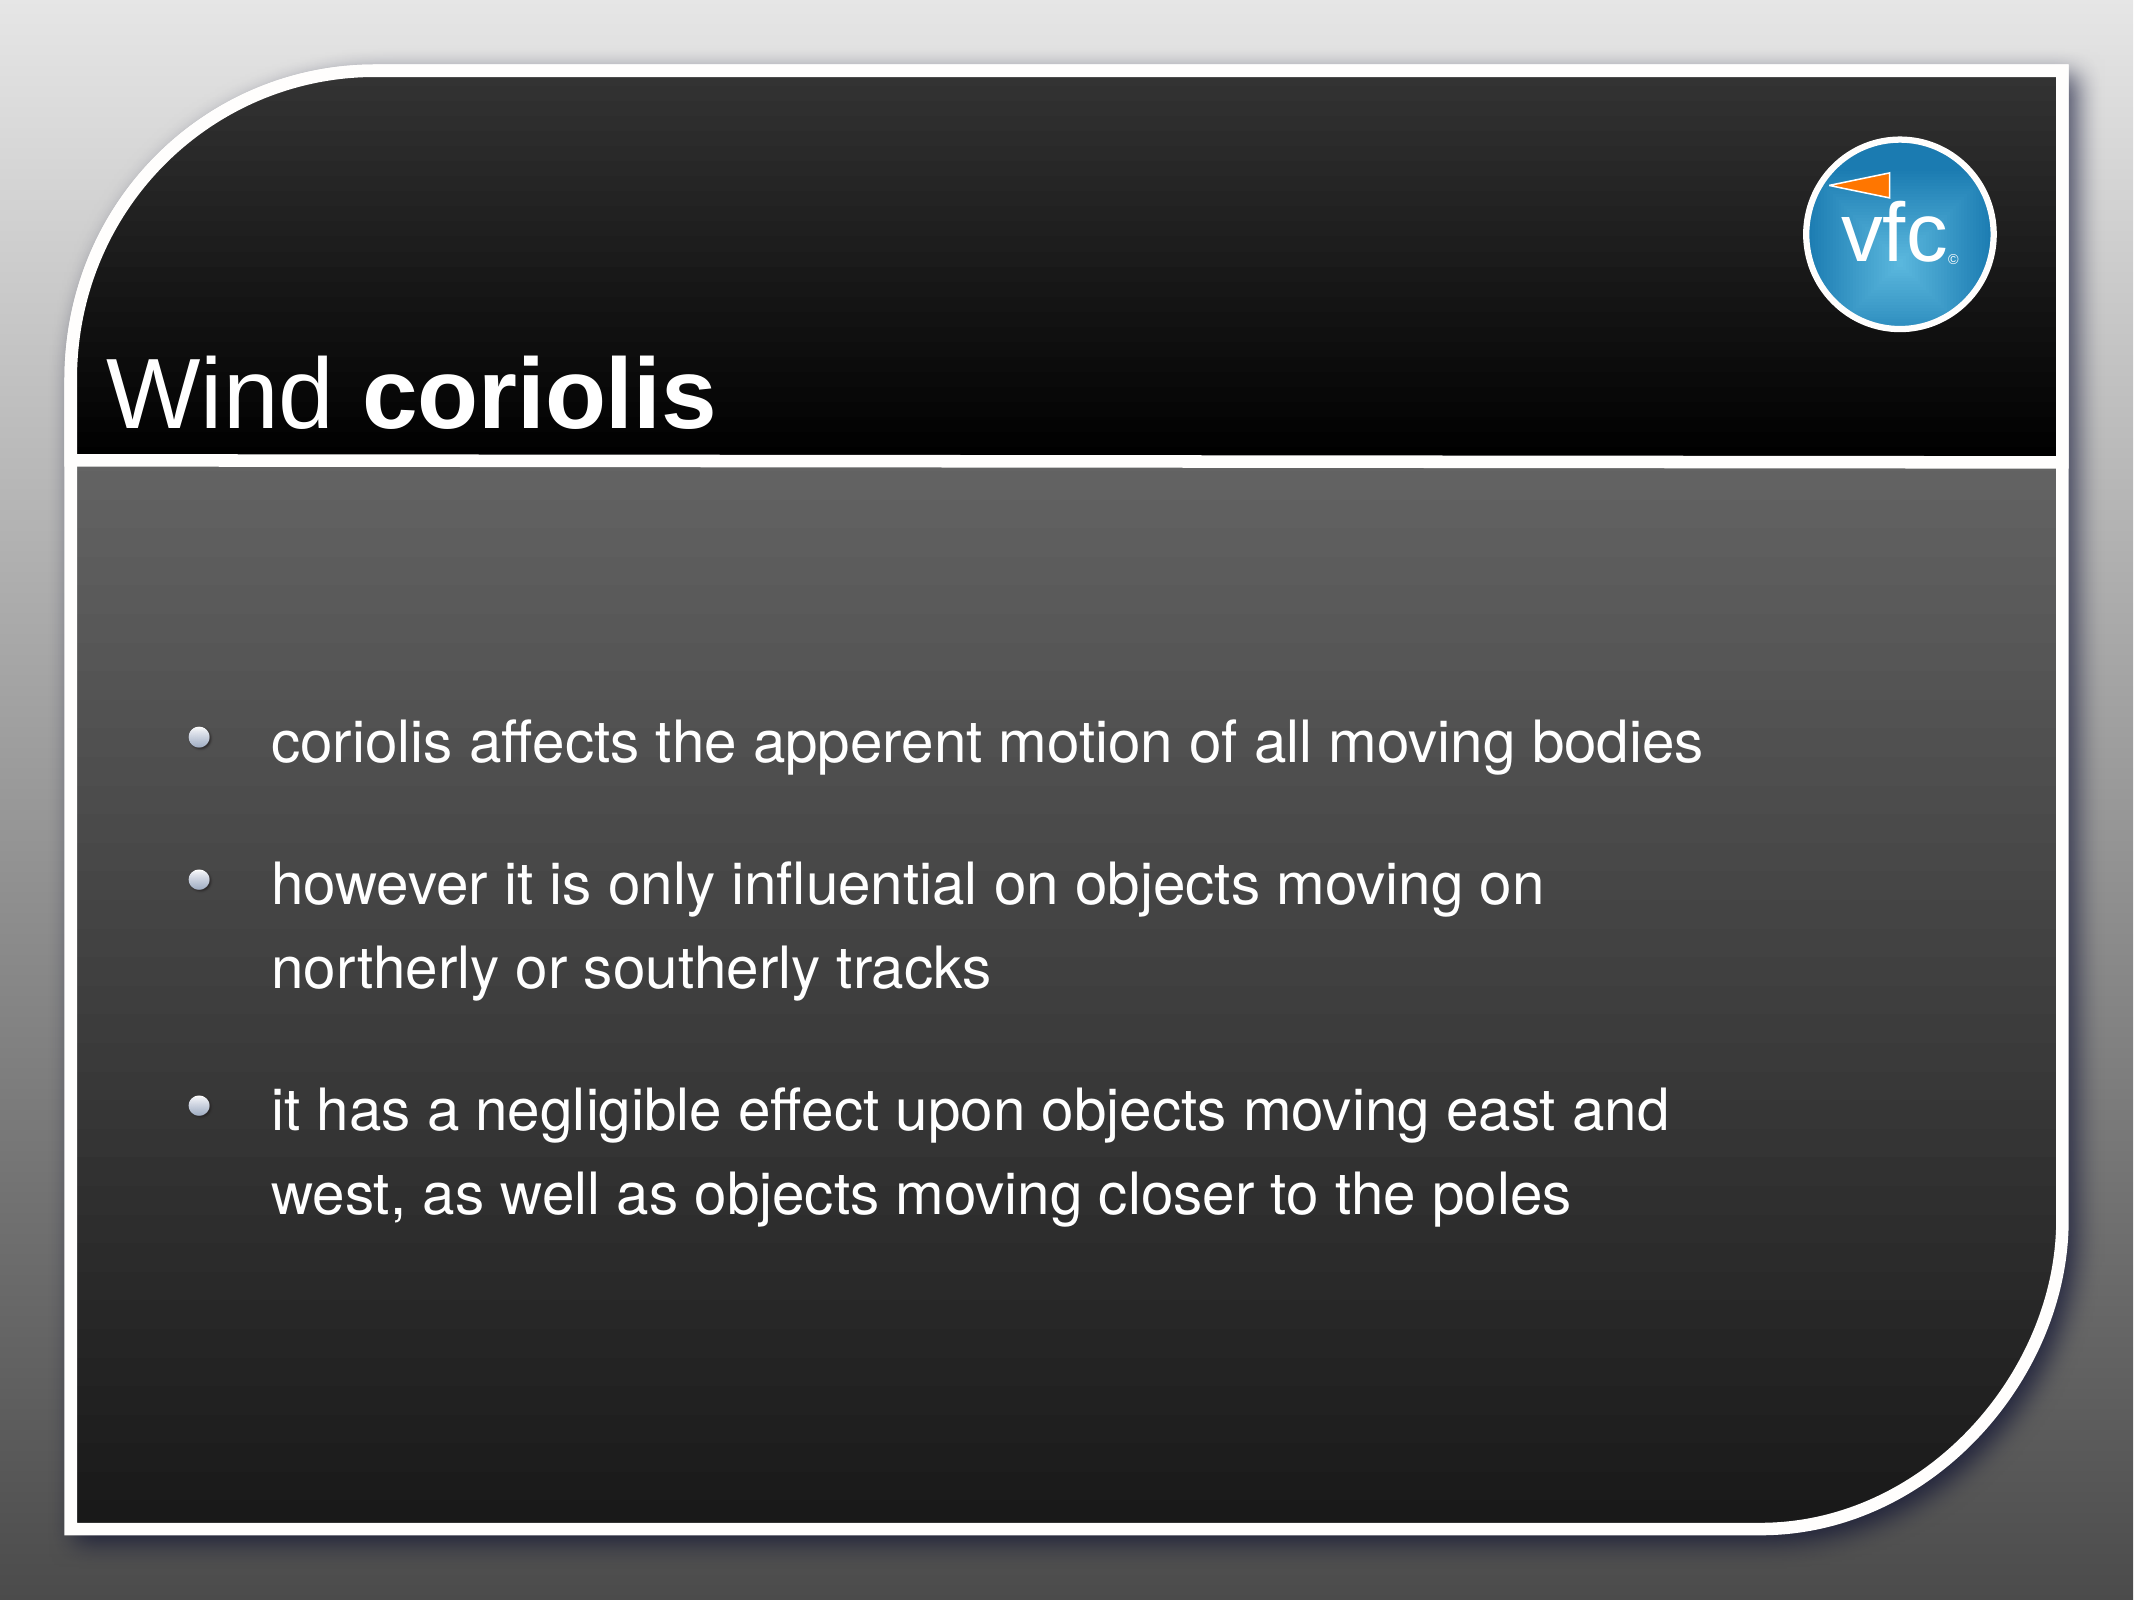

vfc©

# Wind coriolis

coriolis affects the apperent motion of all moving bodies
however it is only influential on objects moving on northerly or southerly tracks
it has a negligible effect upon objects moving east and west, as well as objects moving closer to the poles